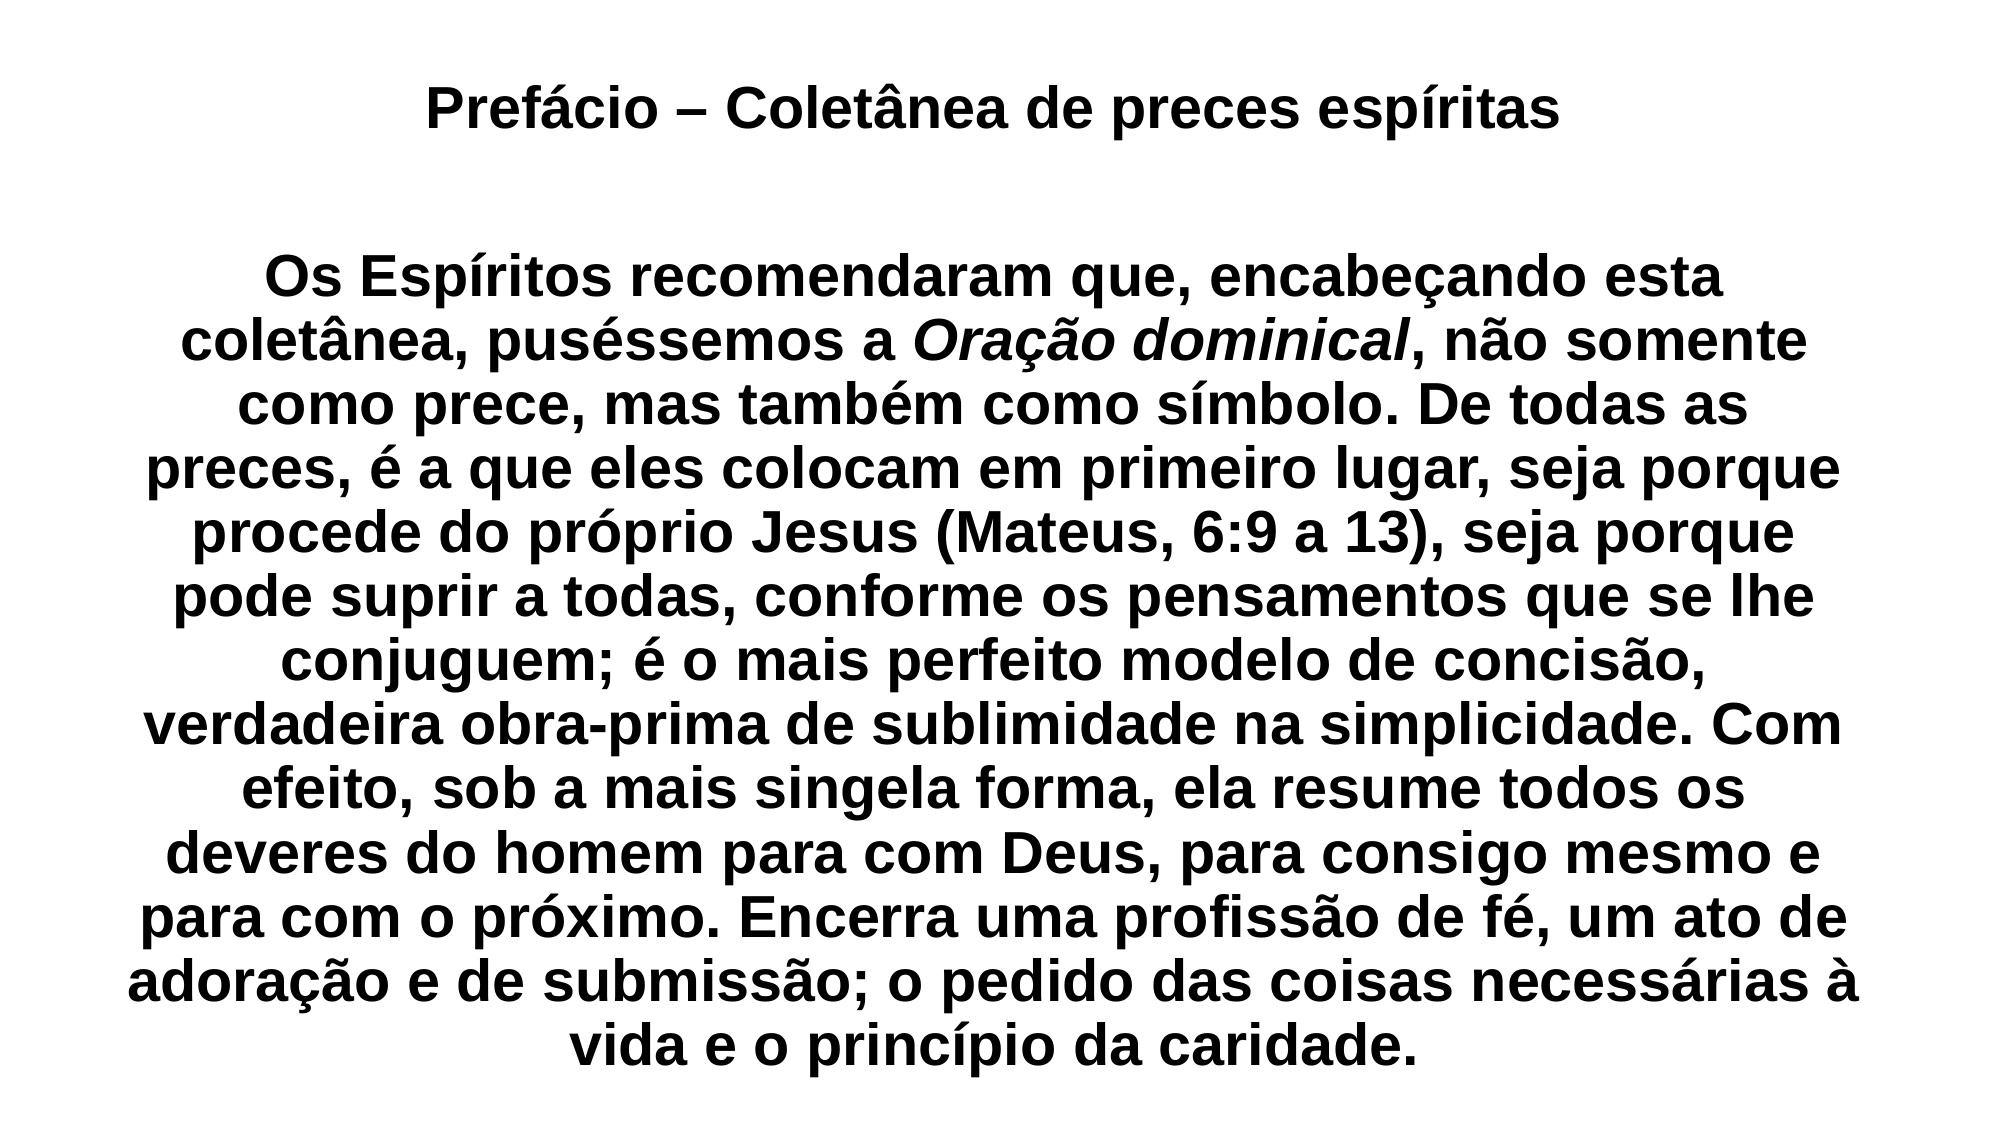

Prefácio – Coletânea de preces espíritas

Os Espíritos recomendaram que, encabeçando esta coletânea, puséssemos a Oração dominical, não somente como prece, mas também como símbolo. De todas as preces, é a que eles colocam em primeiro lugar, seja porque procede do próprio Jesus (Mateus, 6:9 a 13), seja porque pode suprir a todas, conforme os pensamentos que se lhe conjuguem; é o mais perfeito modelo de concisão, verdadeira obra-prima de sublimidade na simplicidade. Com efeito, sob a mais singela forma, ela resume todos os deveres do homem para com Deus, para consigo mesmo e para com o próximo. Encerra uma profissão de fé, um ato de adoração e de submissão; o pedido das coisas necessárias à vida e o princípio da caridade.